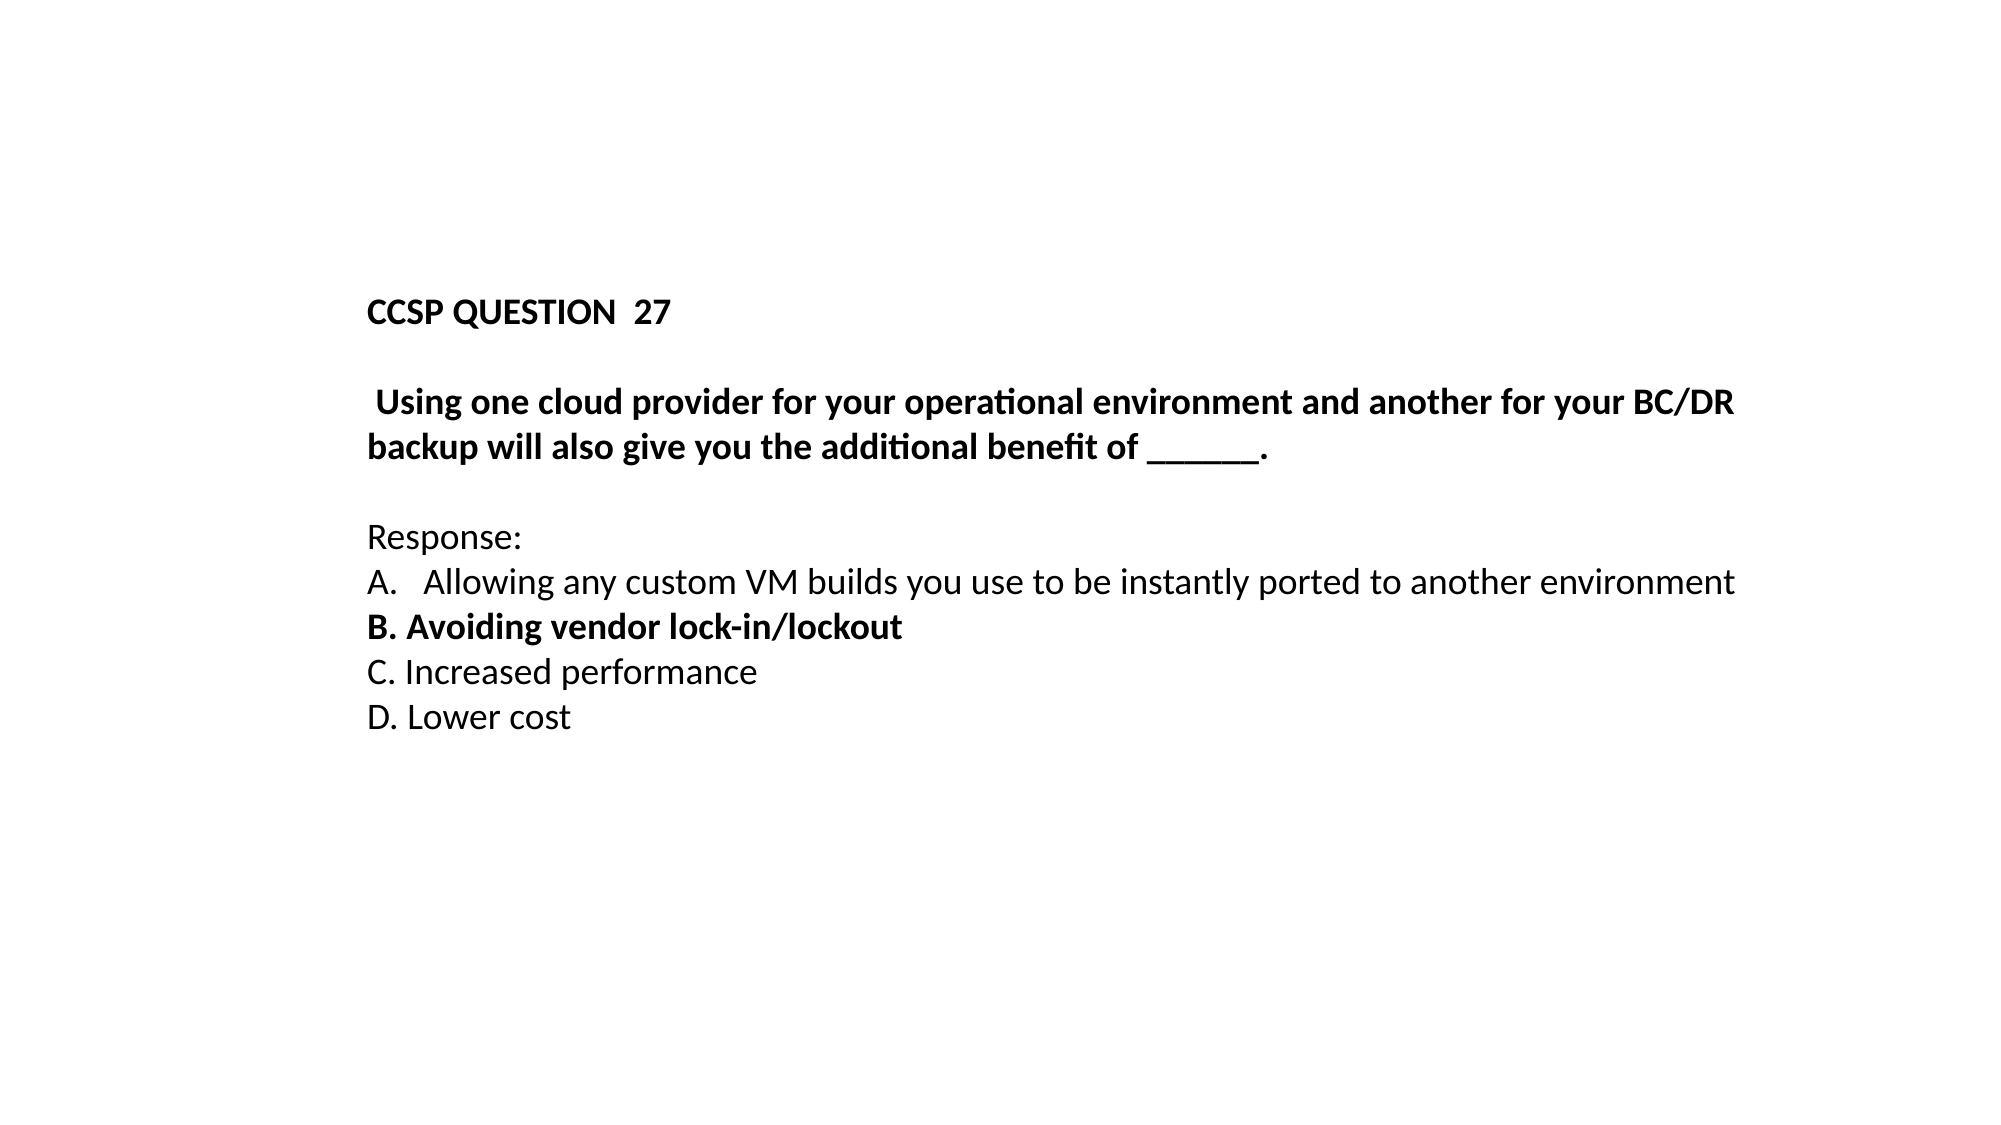

CCSP QUESTION  27

 Using one cloud provider for your operational environment and another for your BC/DR backup will also give you the additional benefit of ______.

Response:
Allowing any custom VM builds you use to be instantly ported to another environment
B. Avoiding vendor lock-in/lockout
C. Increased performance
D. Lower cost